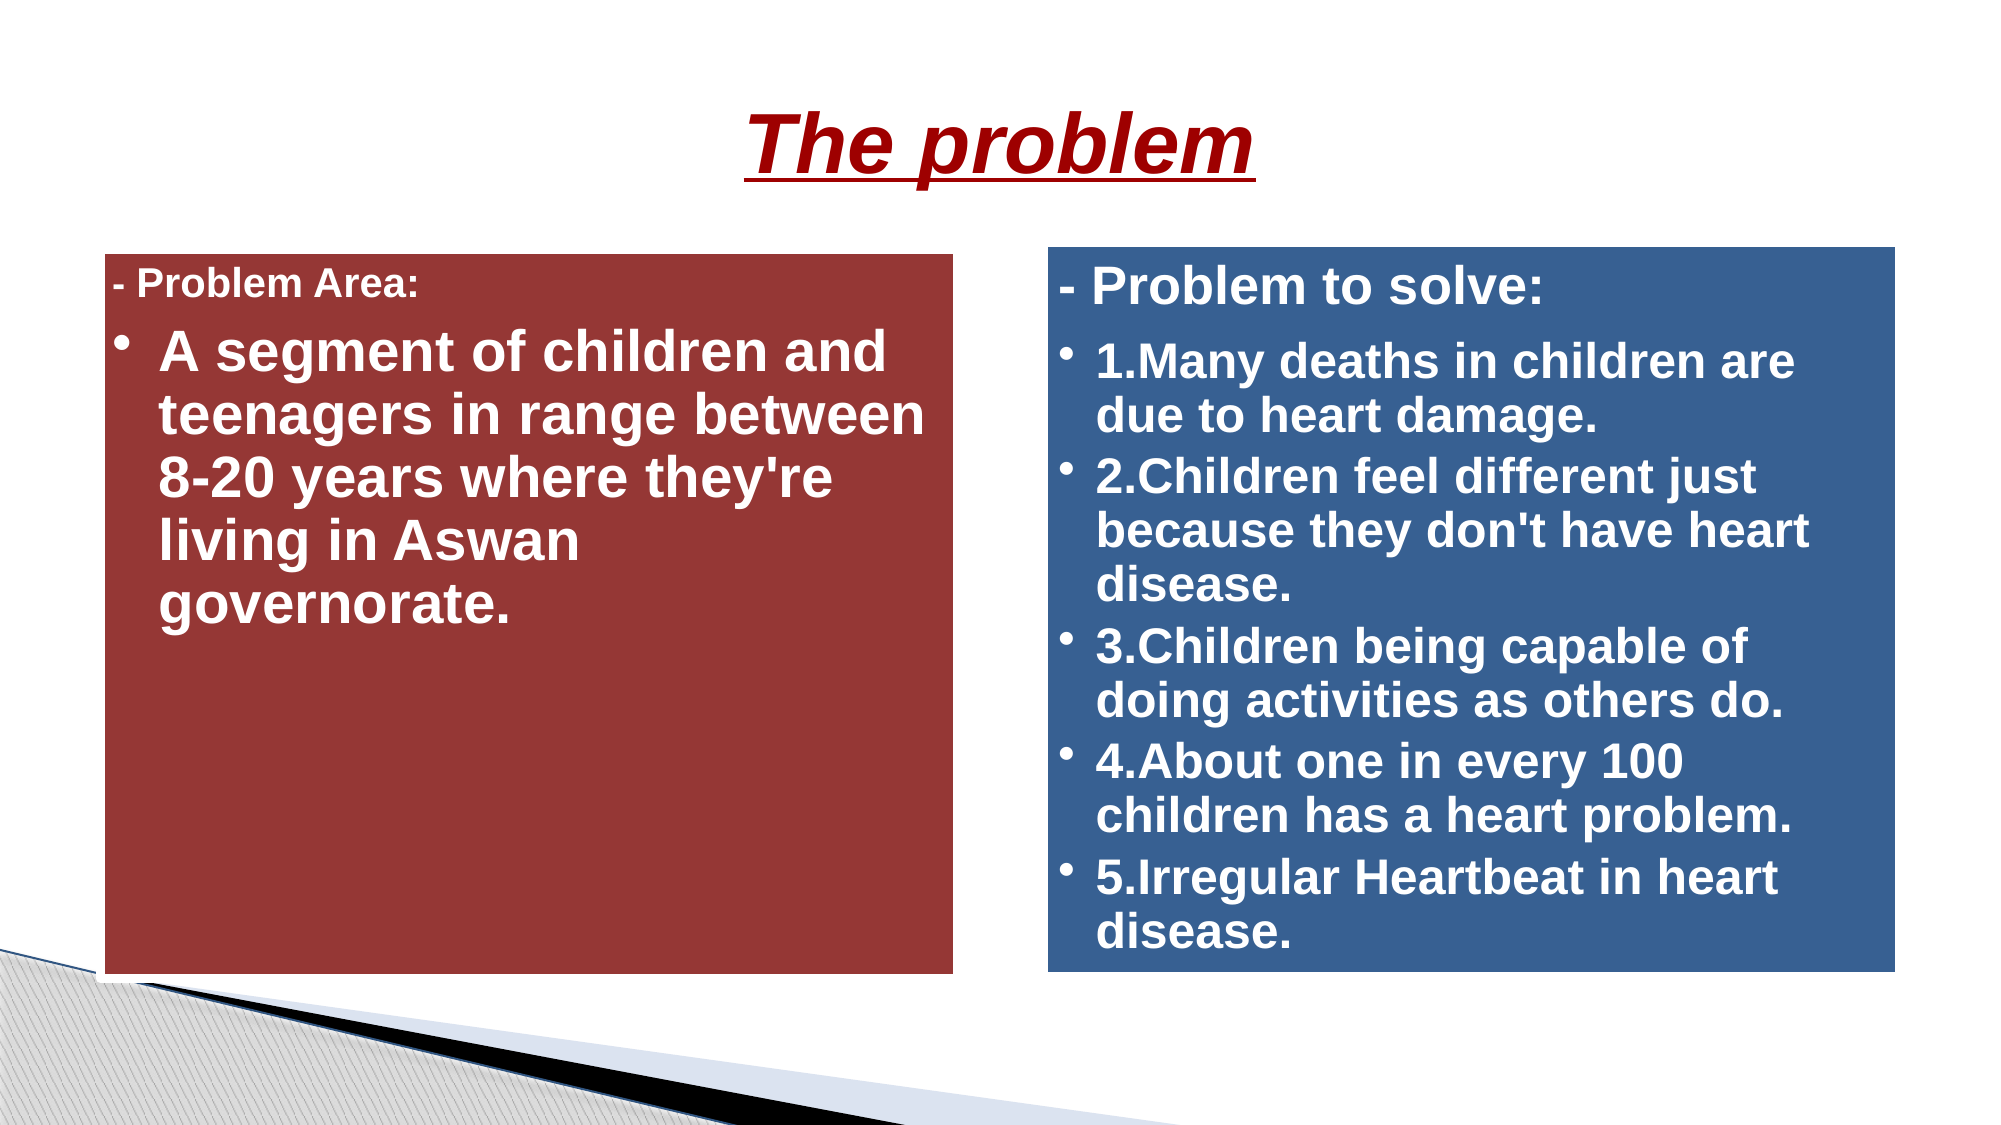

# The problem
- Problem Area:
A segment of children and teenagers in range between 8-20 years where they're living in Aswan governorate.
- Problem to solve:
1.Many deaths in children are due to heart damage.
2.Children feel different just because they don't have heart disease.
3.Children being capable of doing activities as others do.
4.About one in every 100 children has a heart problem.
5.Irregular Heartbeat in heart disease.